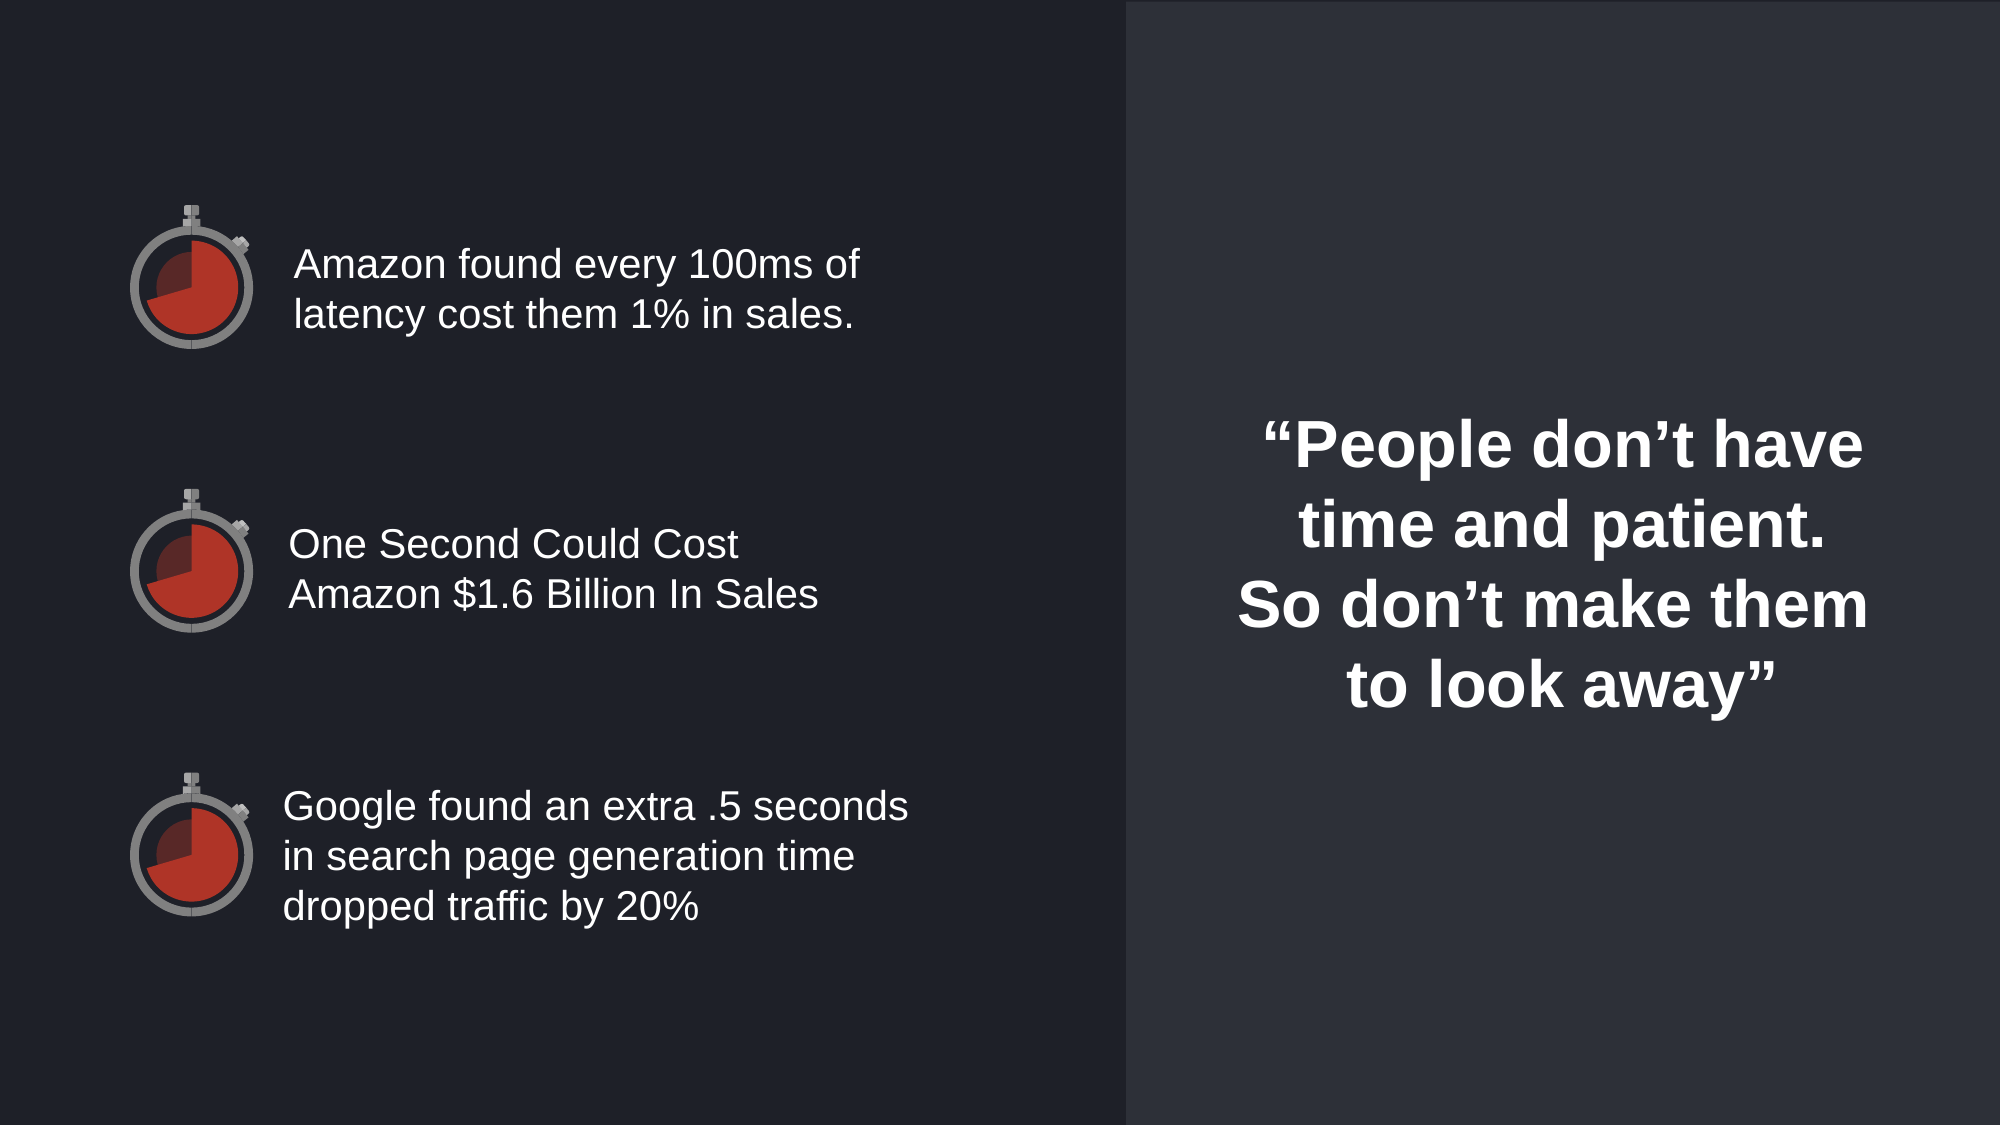

Amazon found every 100ms of
latency cost them 1% in sales.
“People don’t have time and patient.
So don’t make them
to look away”

One Second Could Cost
Amazon $1.6 Billion In Sales
Google found an extra .5 seconds
in search page generation time
dropped traffic by 20%